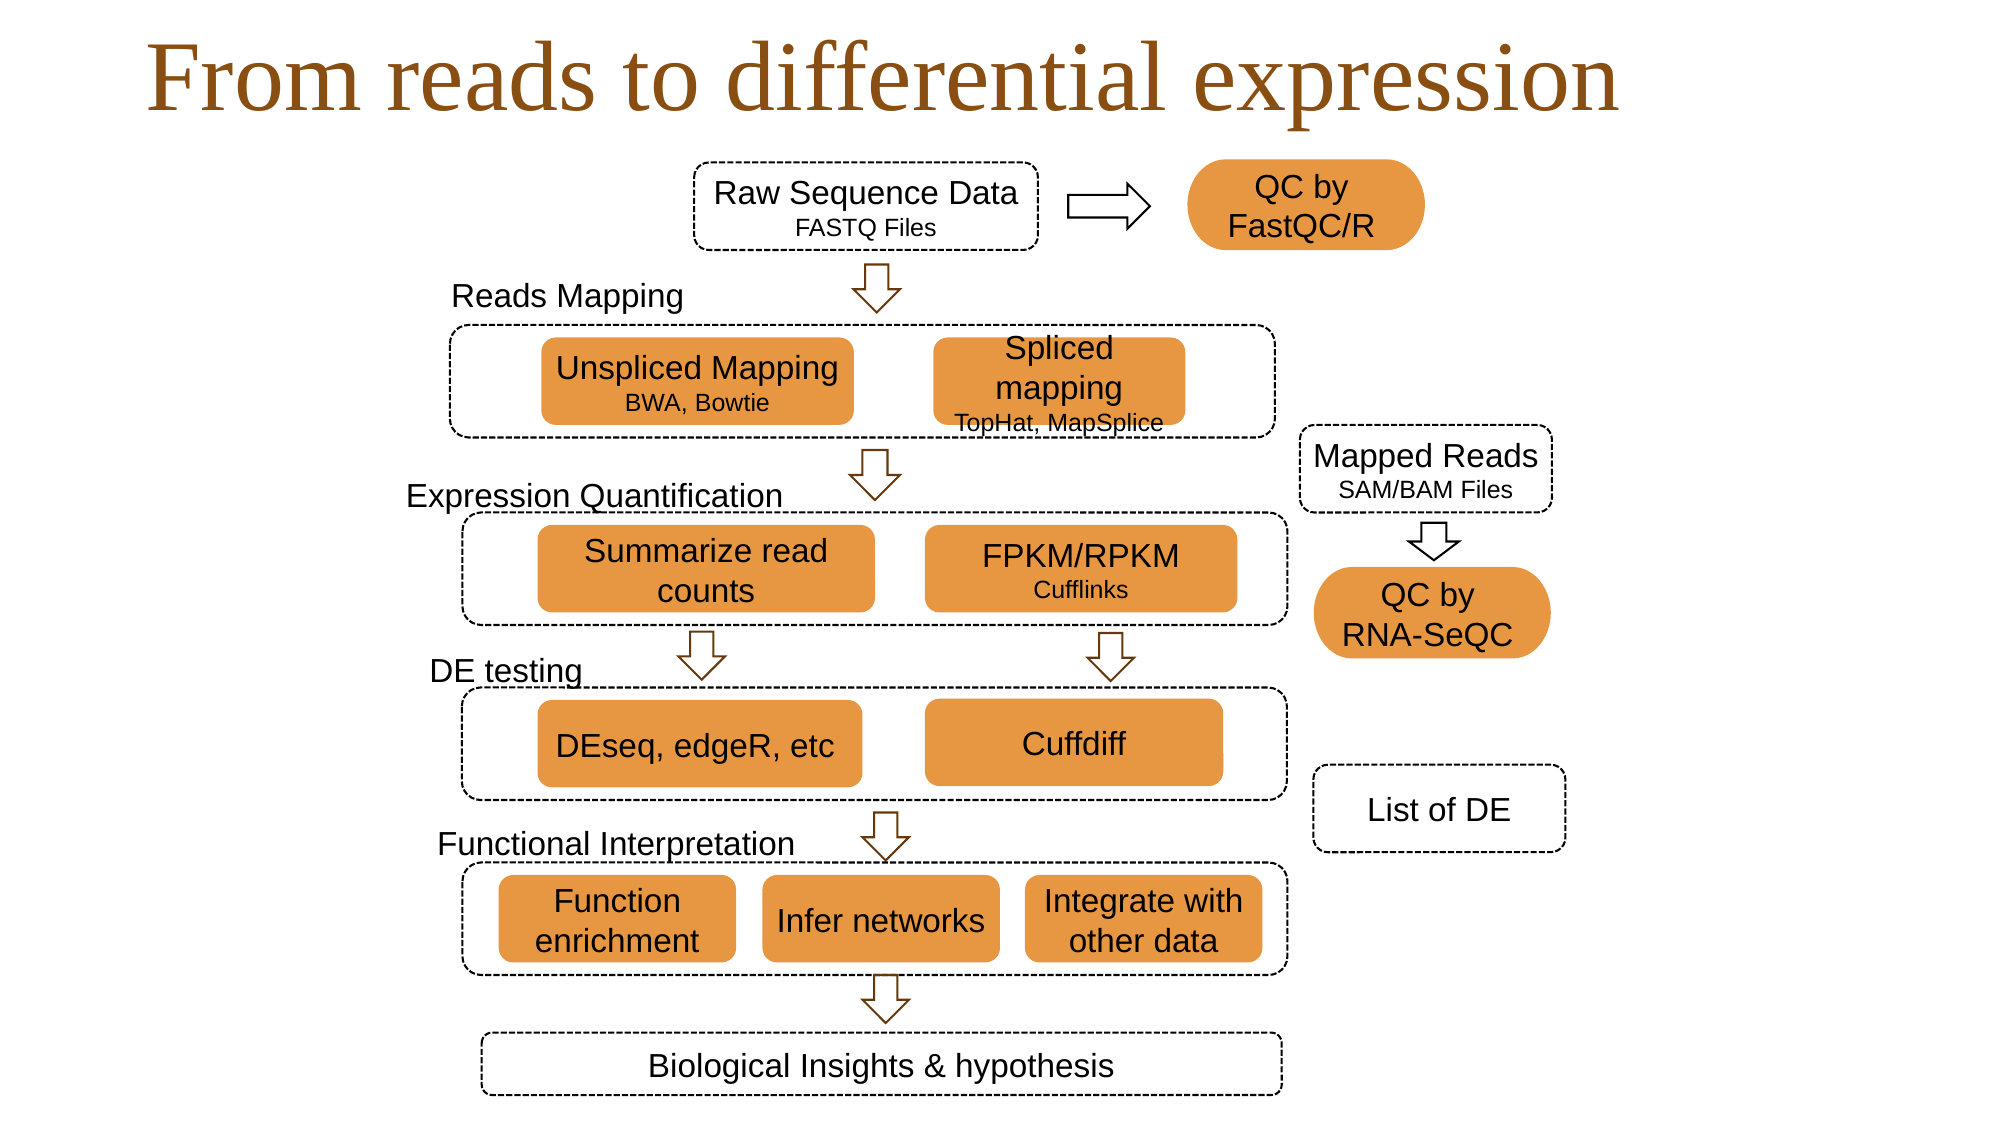

# From reads to differential expression
QC by
FastQC/R
Raw Sequence Data
FASTQ Files

Reads Mapping

Unspliced Mapping
BWA, Bowtie
Spliced mapping
TopHat, MapSplice
Mapped Reads
SAM/BAM Files
Expression Quantification

Summarize read counts
FPKM/RPKM
Cufflinks
QC by
RNA-SeQC
DE testing

Cuffdiff
DEseq, edgeR, etc
List of DE
Functional Interpretation

Function enrichment
Infer networks
Integrate with other data

Biological Insights & hypothesis